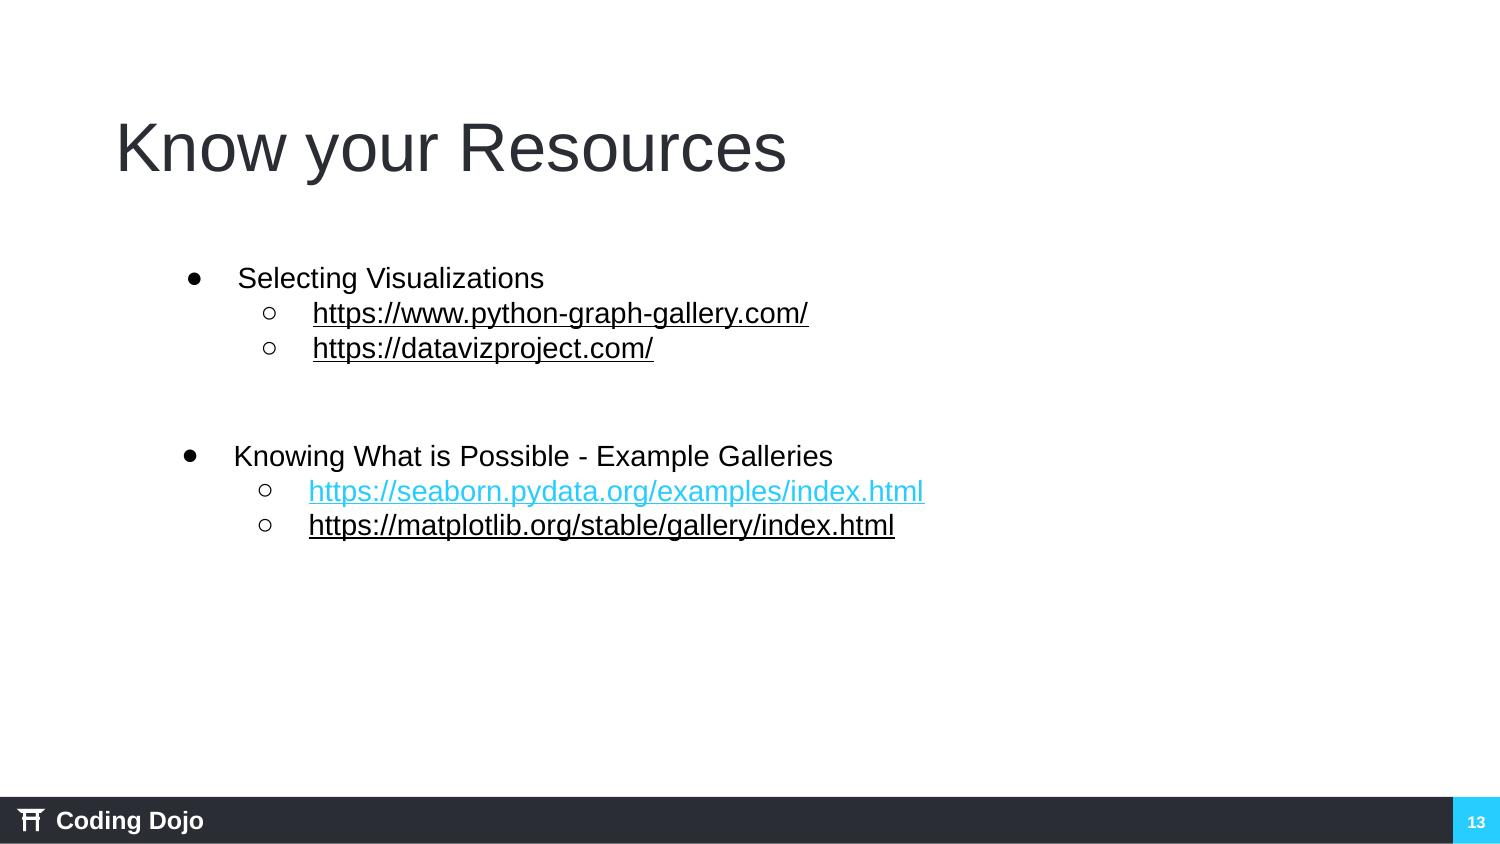

Know your Resources
Selecting Visualizations
https://www.python-graph-gallery.com/
https://datavizproject.com/
Knowing What is Possible - Example Galleries
https://seaborn.pydata.org/examples/index.html
https://matplotlib.org/stable/gallery/index.html